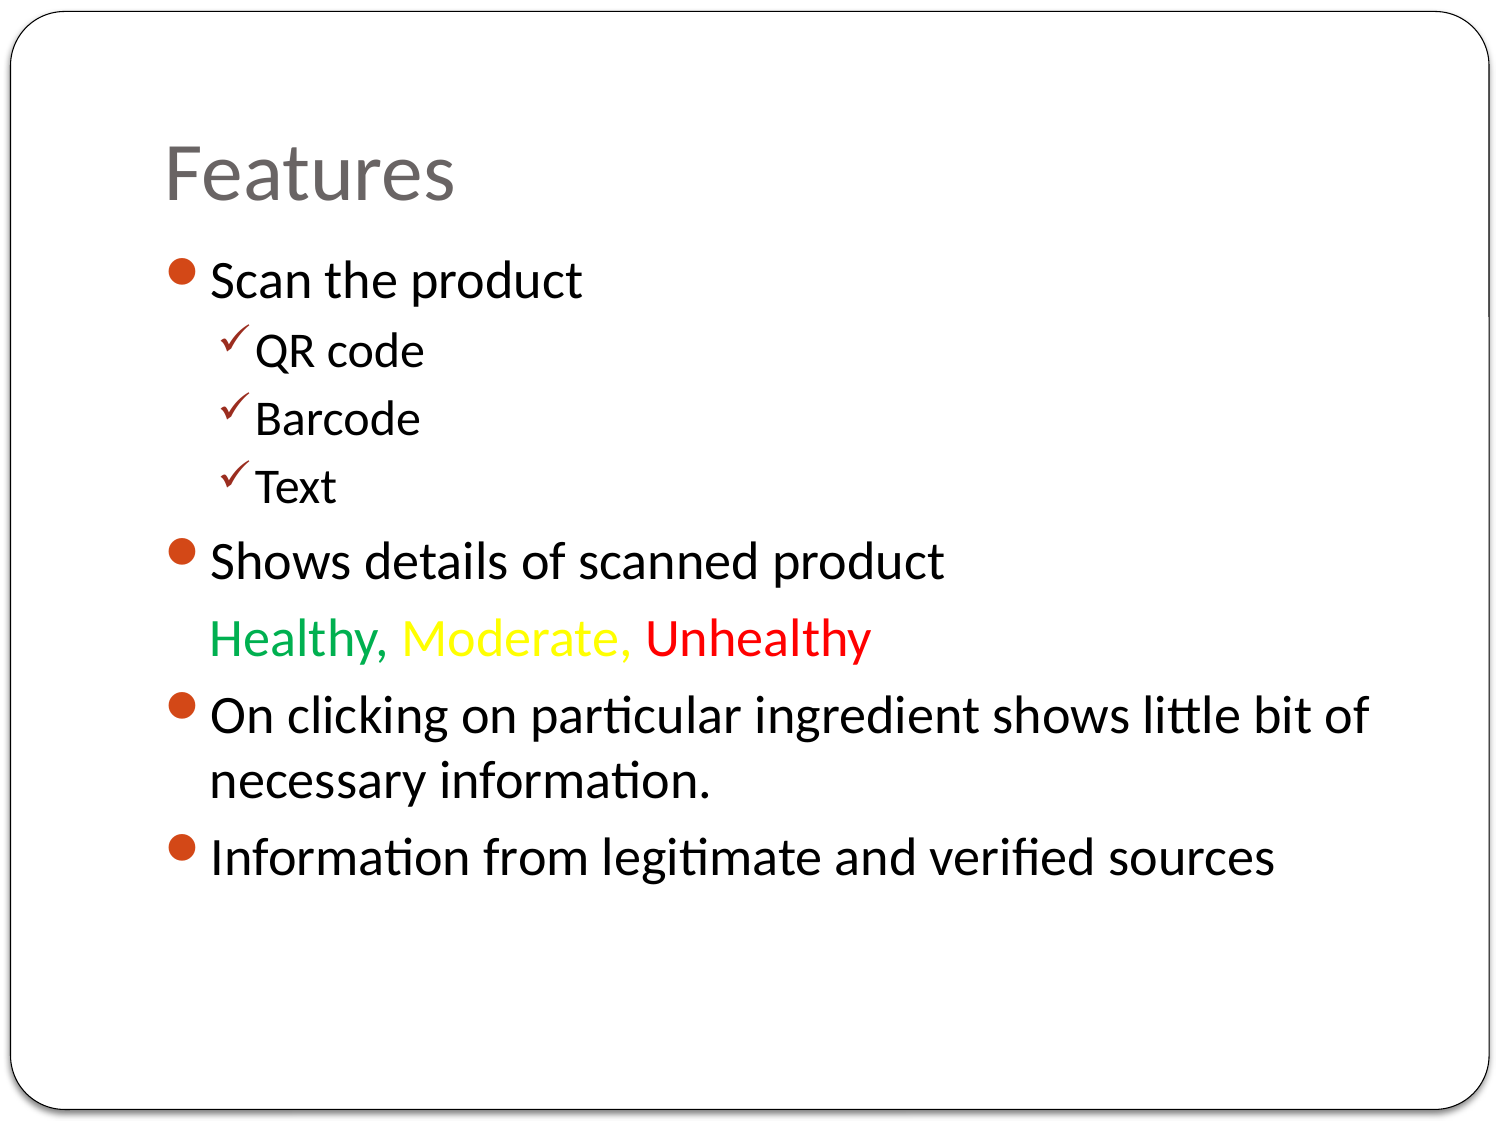

# Features
Scan the product
QR code
Barcode
Text
Shows details of scanned product
 	Healthy, Moderate, Unhealthy
On clicking on particular ingredient shows little bit of necessary information.
Information from legitimate and verified sources